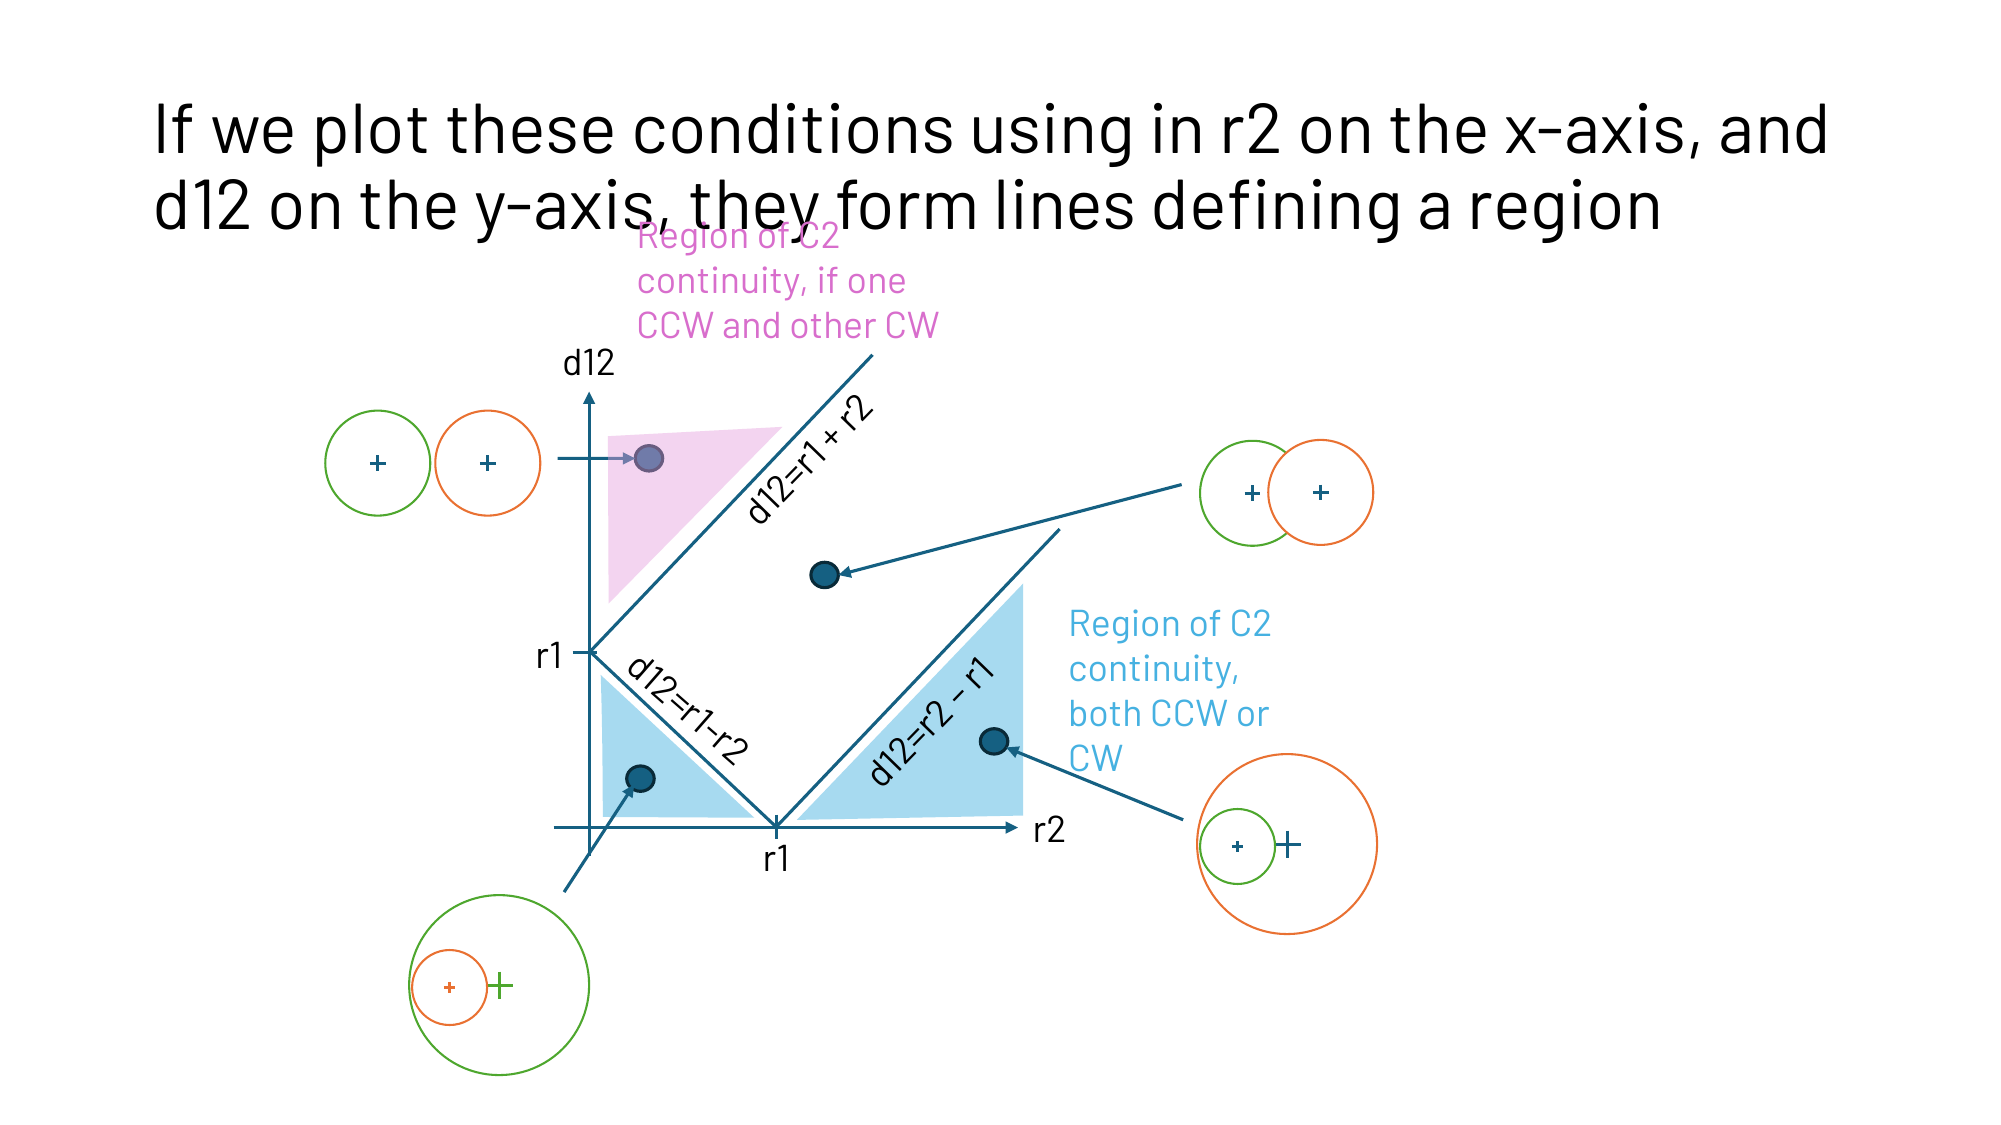

# If we plot these conditions using in r2 on the x-axis, and d12 on the y-axis, they form lines defining a region
Region of C2 continuity, if one CCW and other CW
d12
d12=r1 + r2

Region of C2 continuity, both CCW or CW
r1
d12=r2 – r1
d12=r1-r2

r2

r1